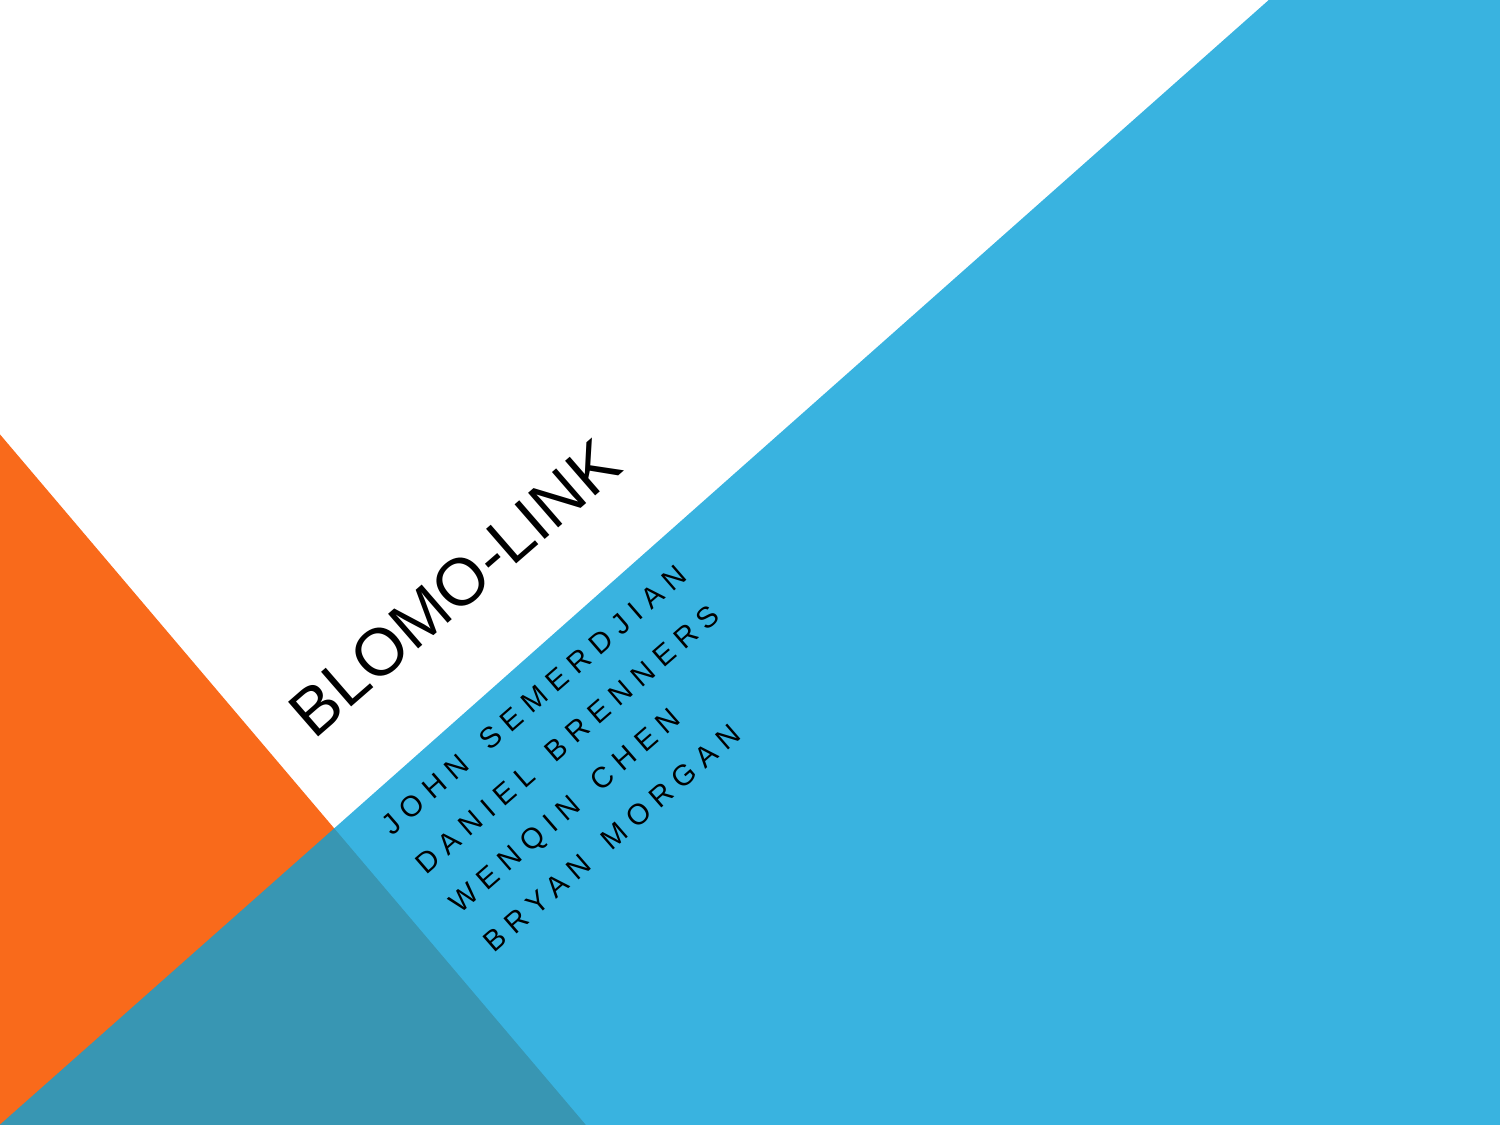

# Blomo-link
John Semerdjian
Daniel Brenners
Wenqin Chen
Bryan Morgan